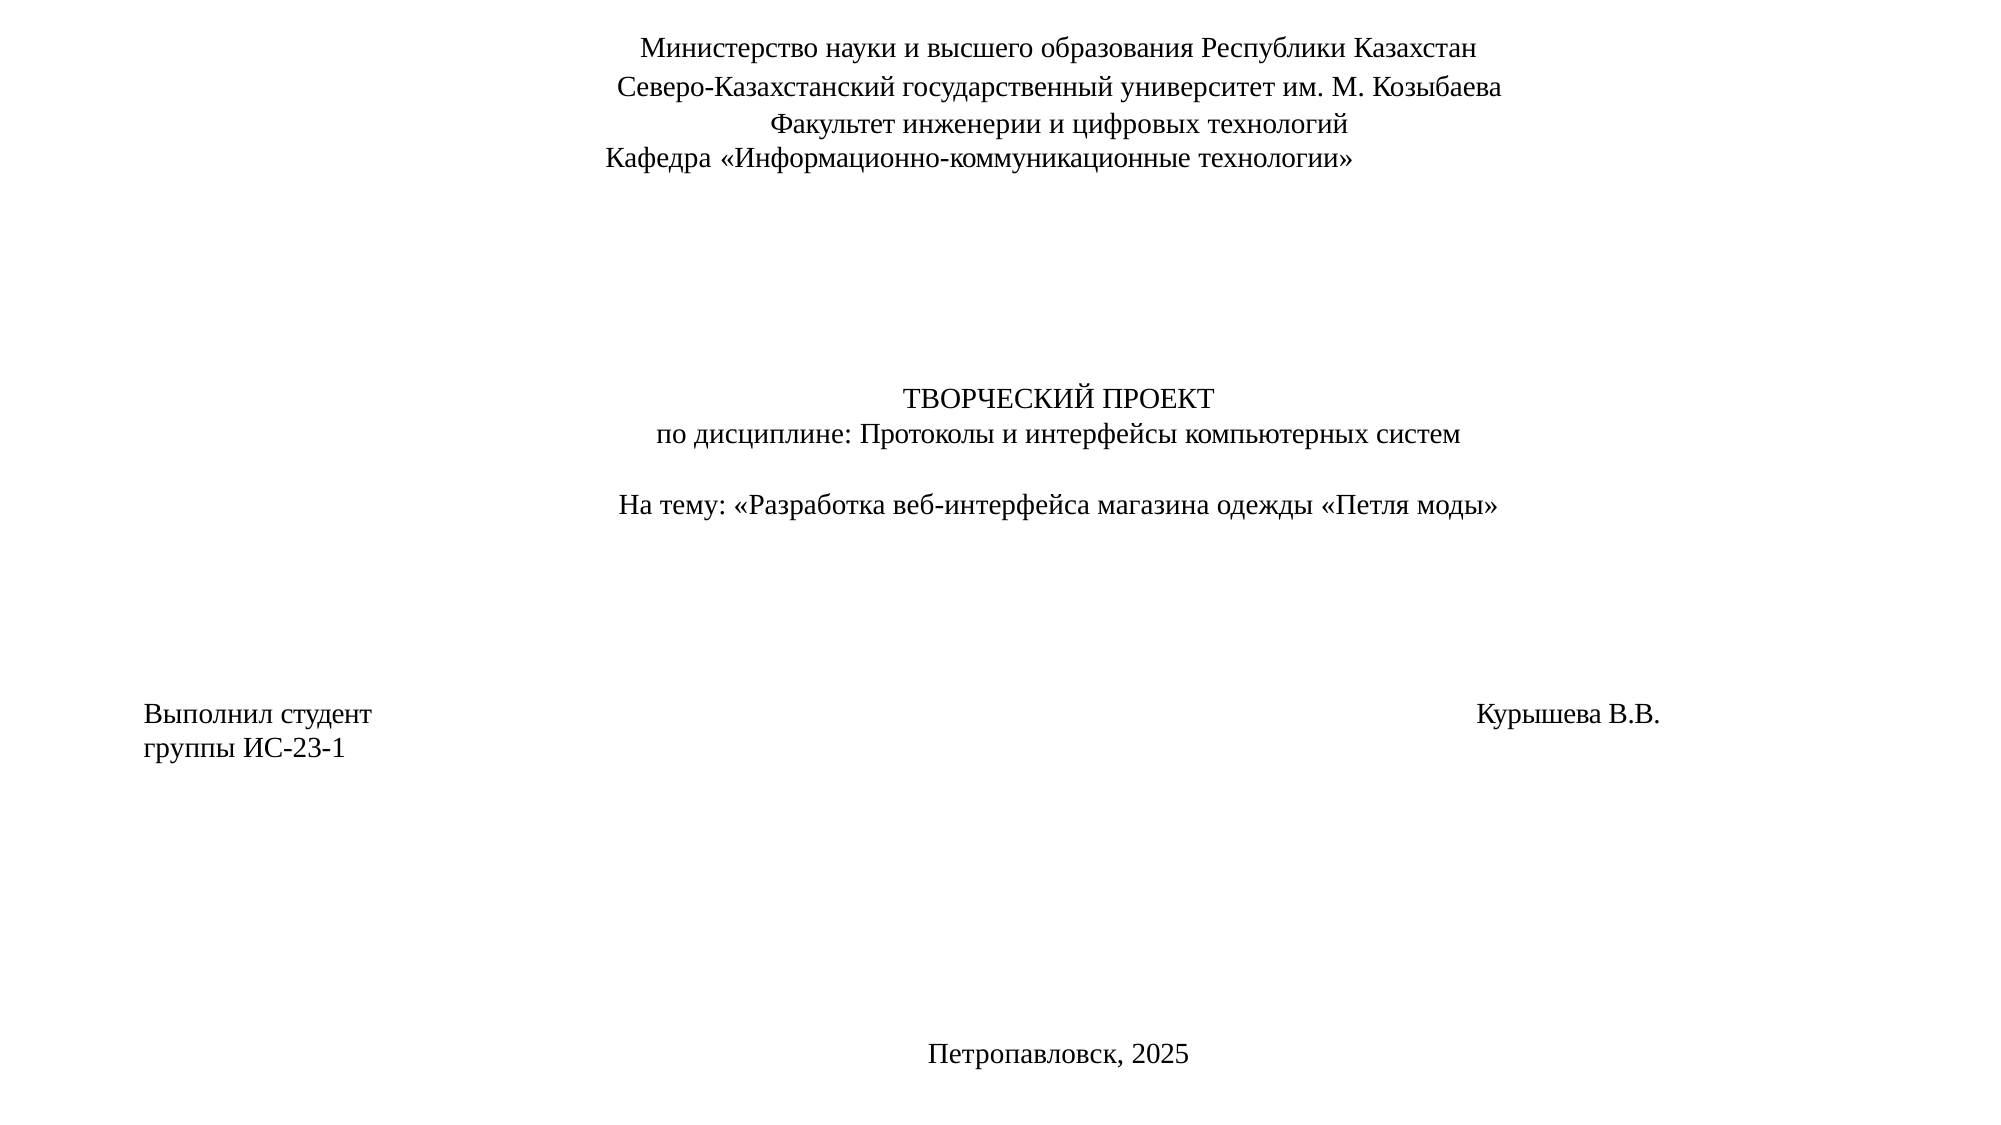

| Министерство науки и высшего образования Республики Казахстан Северо-Казахстанский государственный университет им. М. Козыбаева Факультет инженерии и цифровых технологий Кафедра «Информационно-коммуникационные технологии» |  |
| --- | --- |
| ТВОРЧЕСКИЙ ПРОЕКТ по дисциплине: Протоколы и интерфейсы компьютерных систем На тему: «Разработка веб-интерфейса магазина одежды «Петля моды» |  |
| Выполнил студент группы ИС-23-1 | Курышева В.В. |
| Петропавловск, 2025 |  |